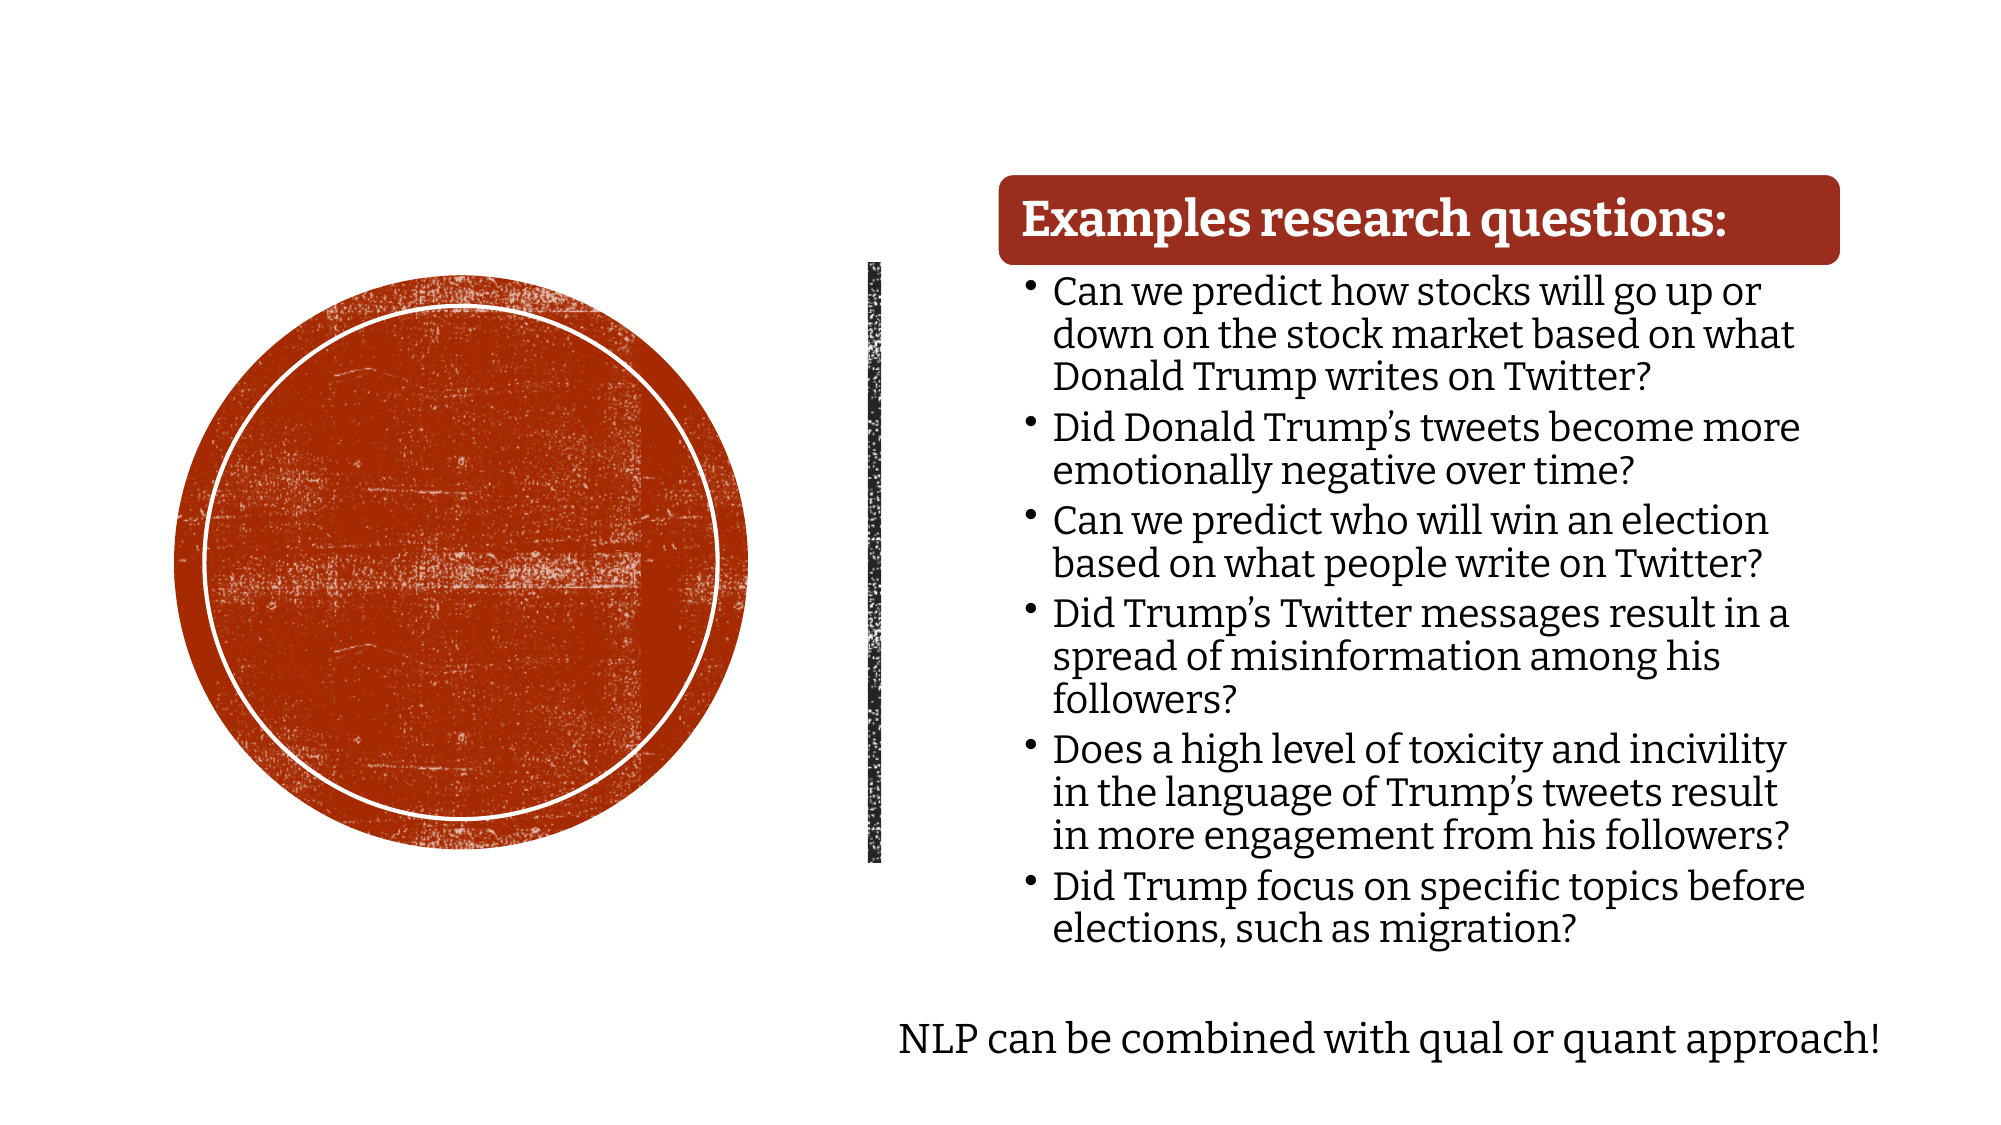

Examples research questions:
Can we predict how stocks will go up or down on the stock market based on what Donald Trump writes on Twitter?
Did Donald Trump’s tweets become more emotionally negative over time?
Can we predict who will win an election based on what people write on Twitter?
Did Trump’s Twitter messages result in a spread of misinformation among his followers?
Does a high level of toxicity and incivility in the language of Trump’s tweets result in more engagement from his followers?
Did Trump focus on specific topics before elections, such as migration?

NLP can be combined with qual or quant approach!